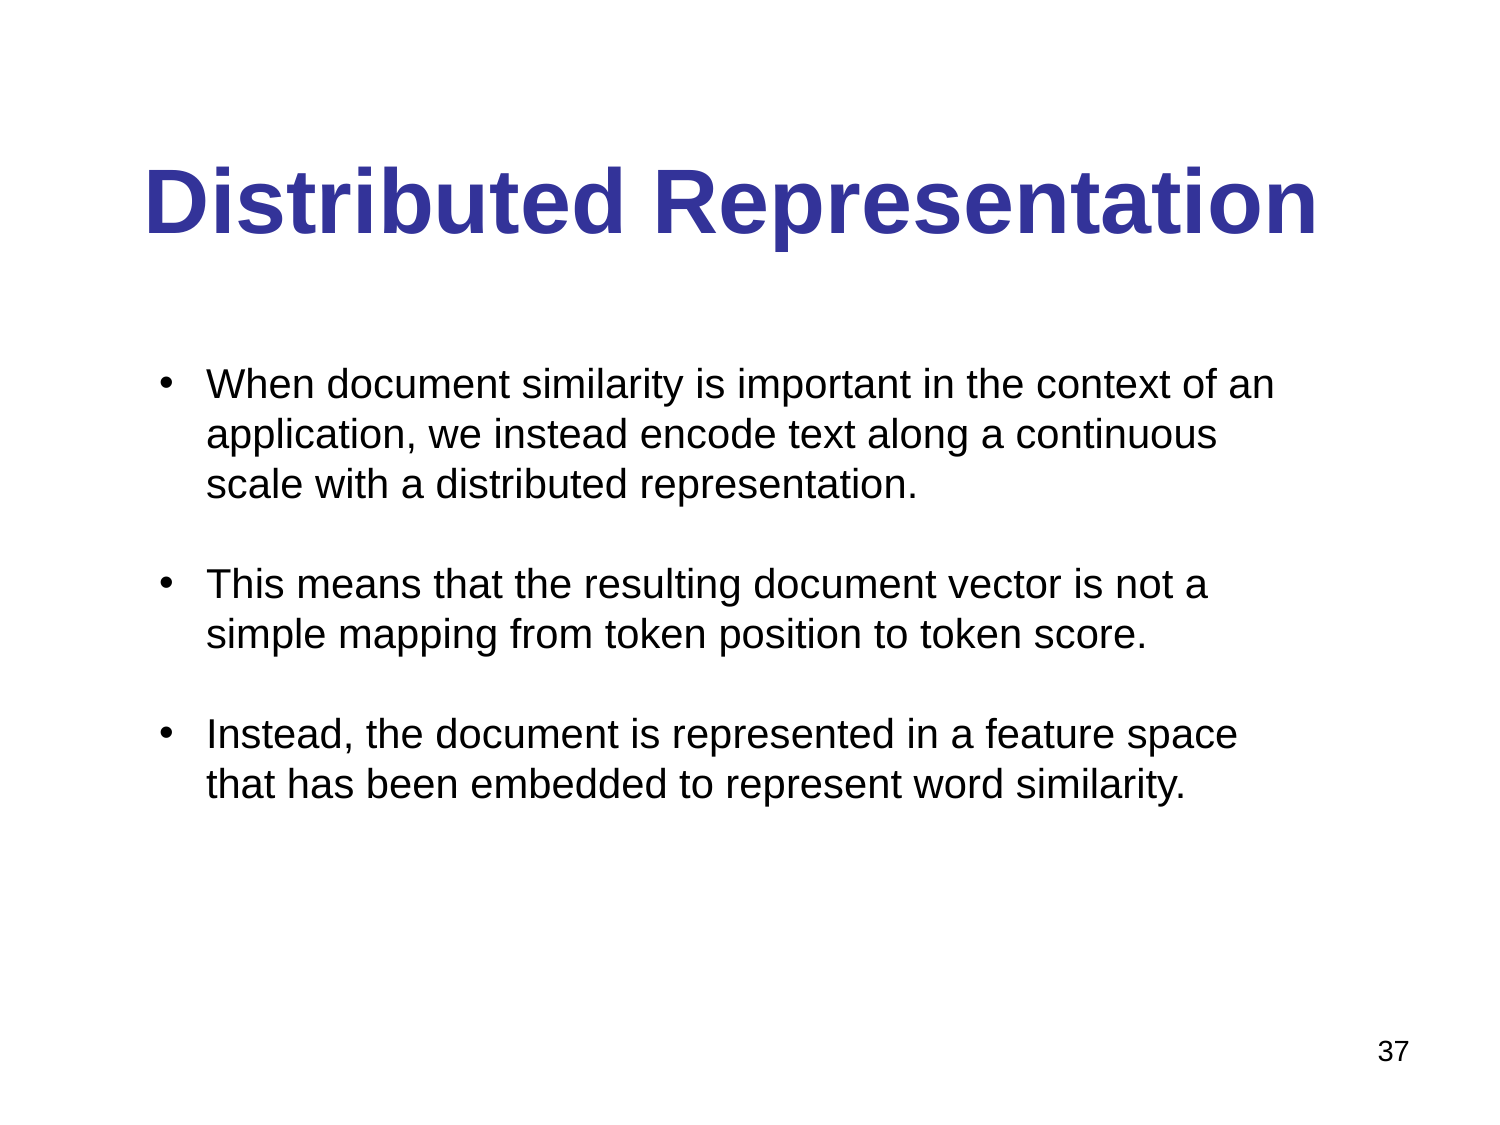

# Distributed Representation

When document similarity is important in the context of an application, we instead encode text along a continuous scale with a distributed representation.

This means that the resulting document vector is not a simple mapping from token position to token score.

Instead, the document is represented in a feature space that has been embedded to represent word similarity.
37